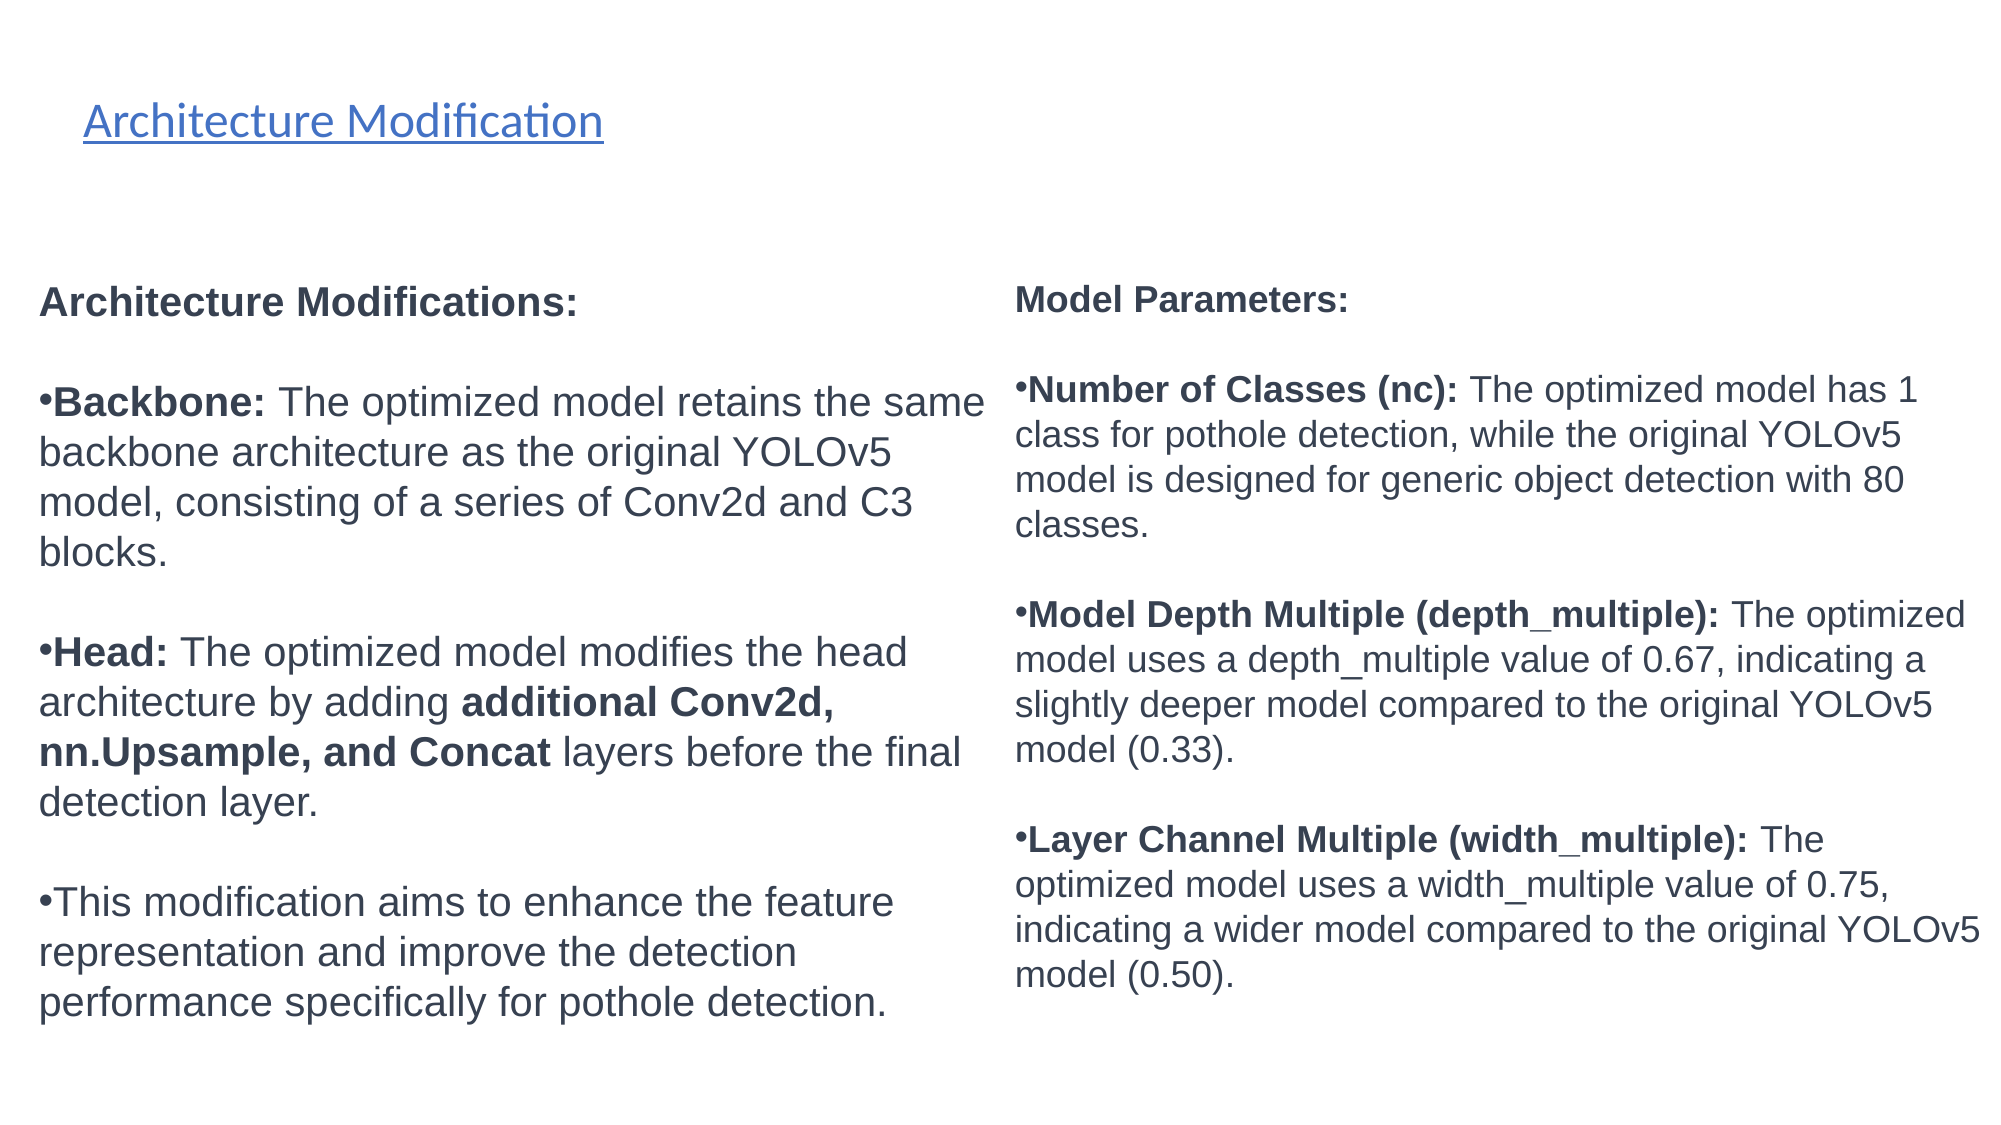

Architecture Modification
Architecture Modifications:

Backbone: The optimized model retains the same backbone architecture as the original YOLOv5 model, consisting of a series of Conv2d and C3 blocks.

Head: The optimized model modifies the head architecture by adding additional Conv2d, nn.Upsample, and Concat layers before the final detection layer.

This modification aims to enhance the feature representation and improve the detection performance specifically for pothole detection.
Model Parameters:

Number of Classes (nc): The optimized model has 1 class for pothole detection, while the original YOLOv5 model is designed for generic object detection with 80 classes.

Model Depth Multiple (depth_multiple): The optimized model uses a depth_multiple value of 0.67, indicating a slightly deeper model compared to the original YOLOv5 model (0.33).

Layer Channel Multiple (width_multiple): The optimized model uses a width_multiple value of 0.75, indicating a wider model compared to the original YOLOv5 model (0.50).